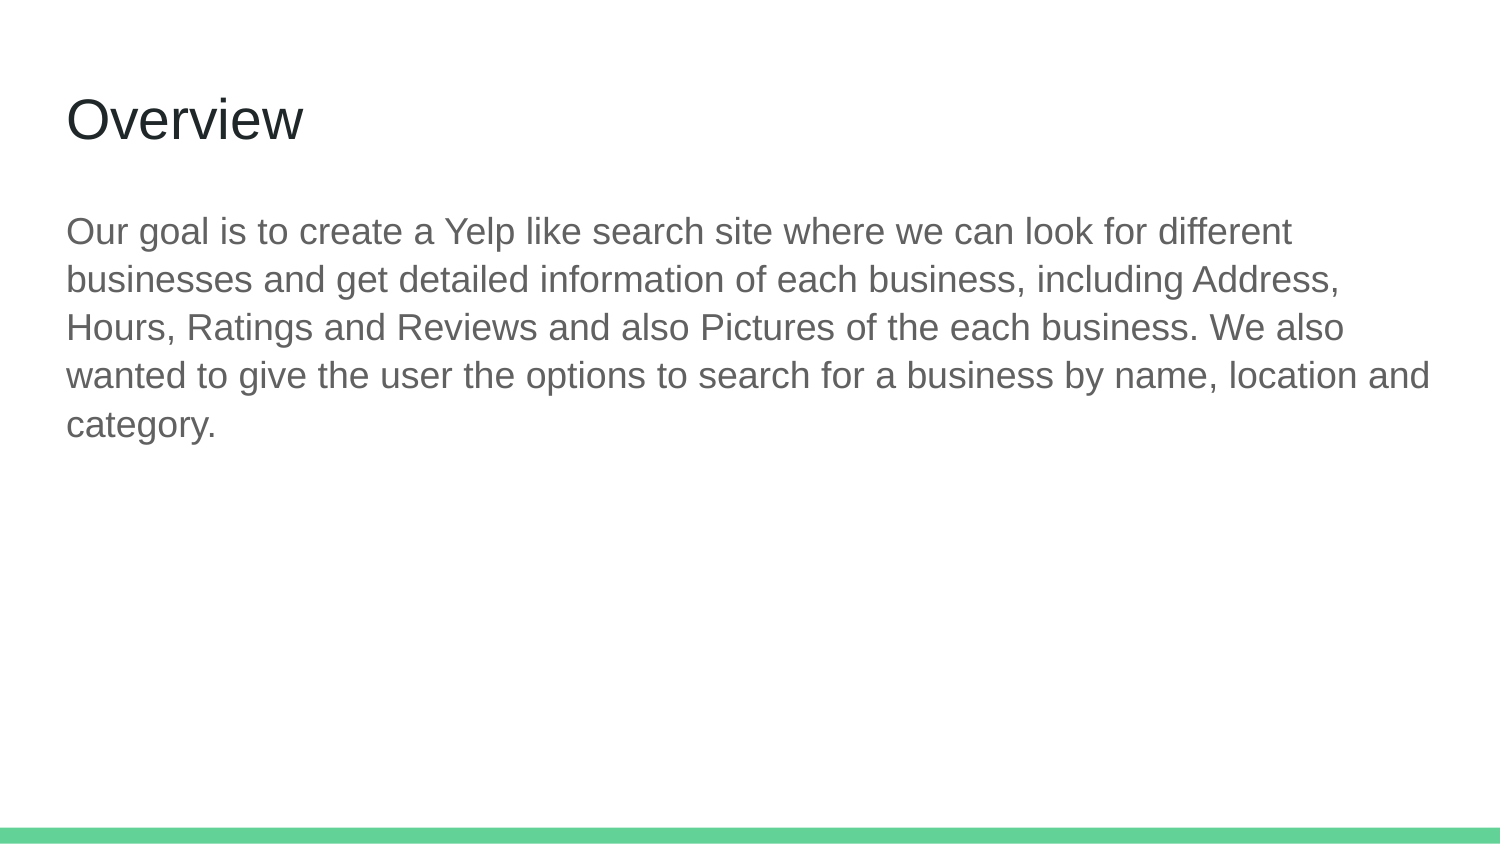

# Overview
Our goal is to create a Yelp like search site where we can look for different businesses and get detailed information of each business, including Address, Hours, Ratings and Reviews and also Pictures of the each business. We also wanted to give the user the options to search for a business by name, location and category.